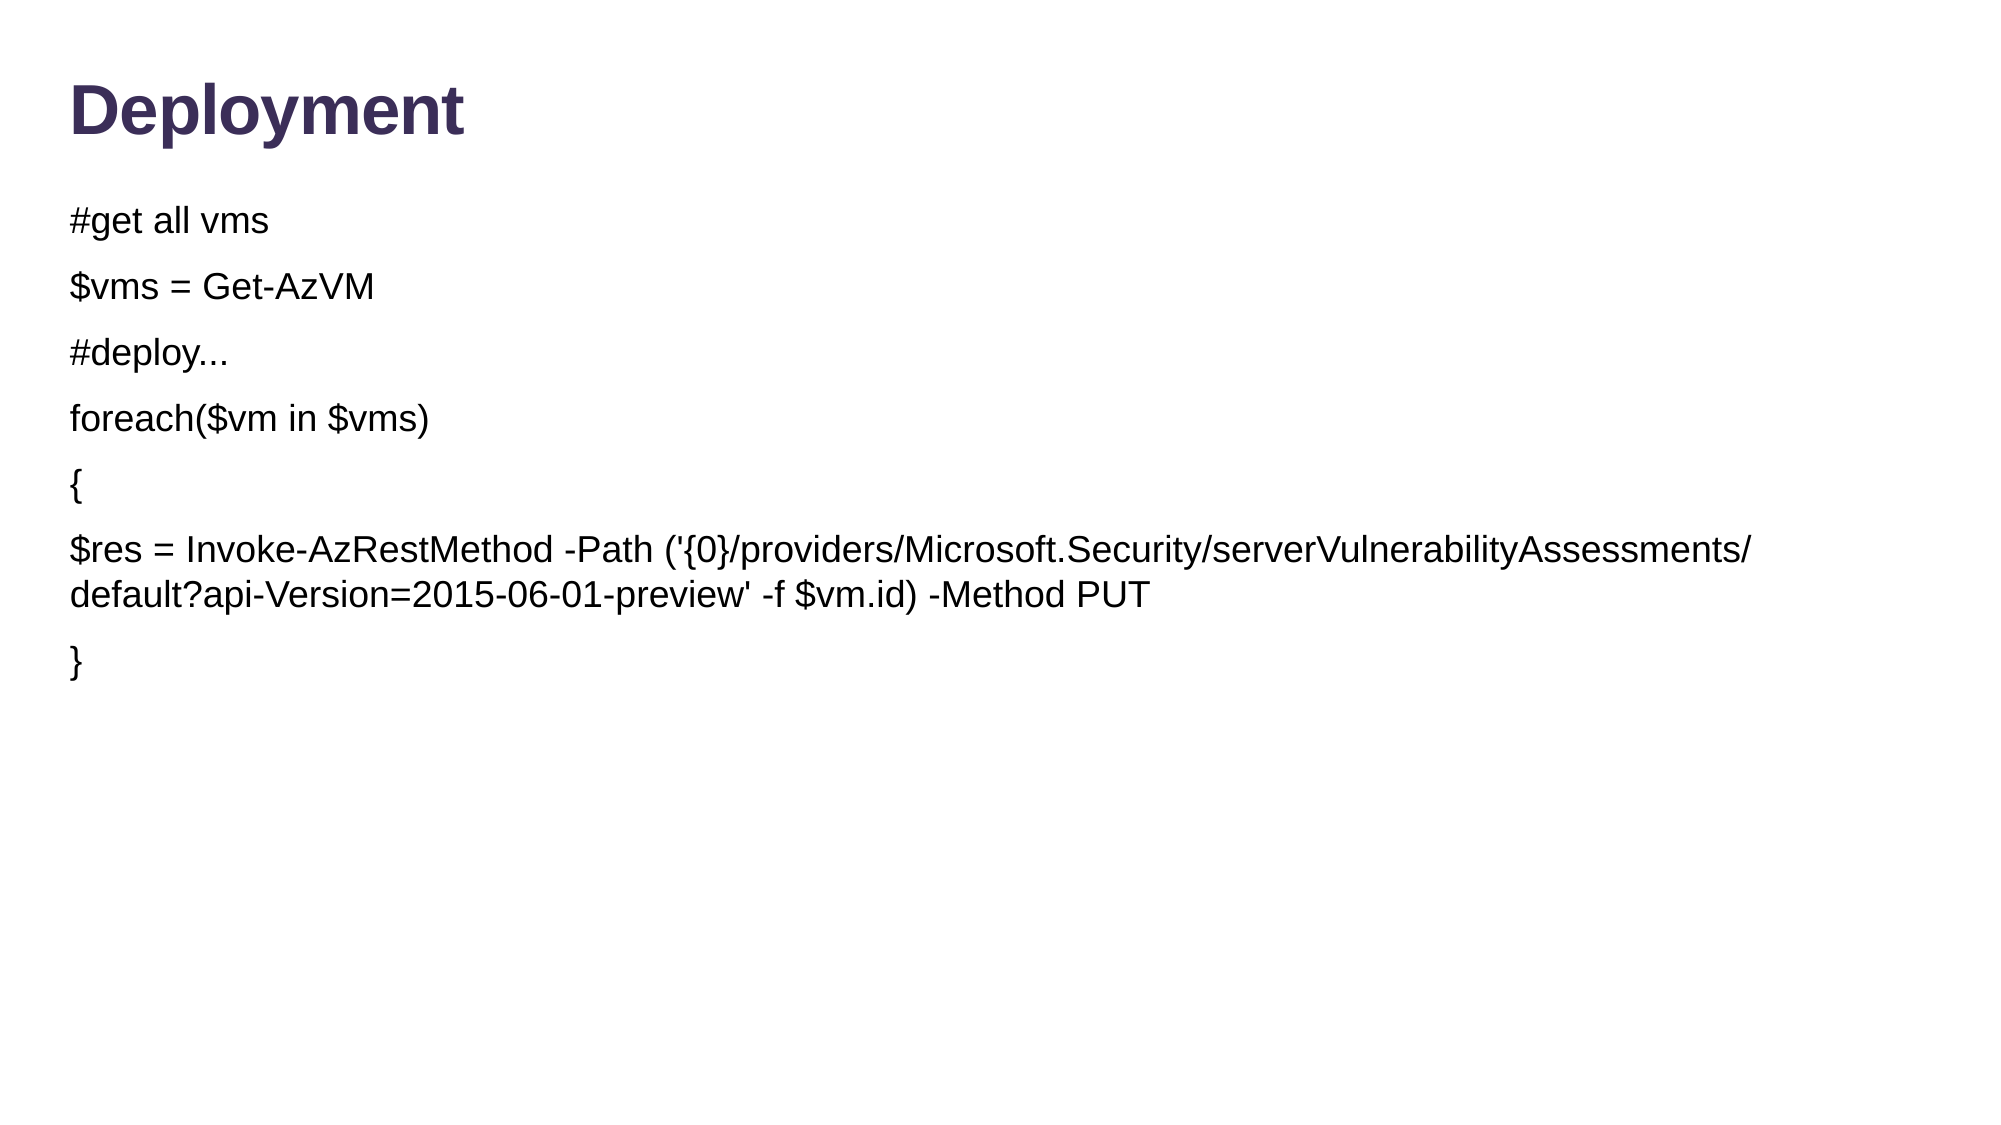

# Deployment
#get all vms
$vms = Get-AzVM
#deploy...
foreach($vm in $vms)
{
$res = Invoke-AzRestMethod -Path ('{0}/providers/Microsoft.Security/serverVulnerabilityAssessments/default?api-Version=2015-06-01-preview' -f $vm.id) -Method PUT
}